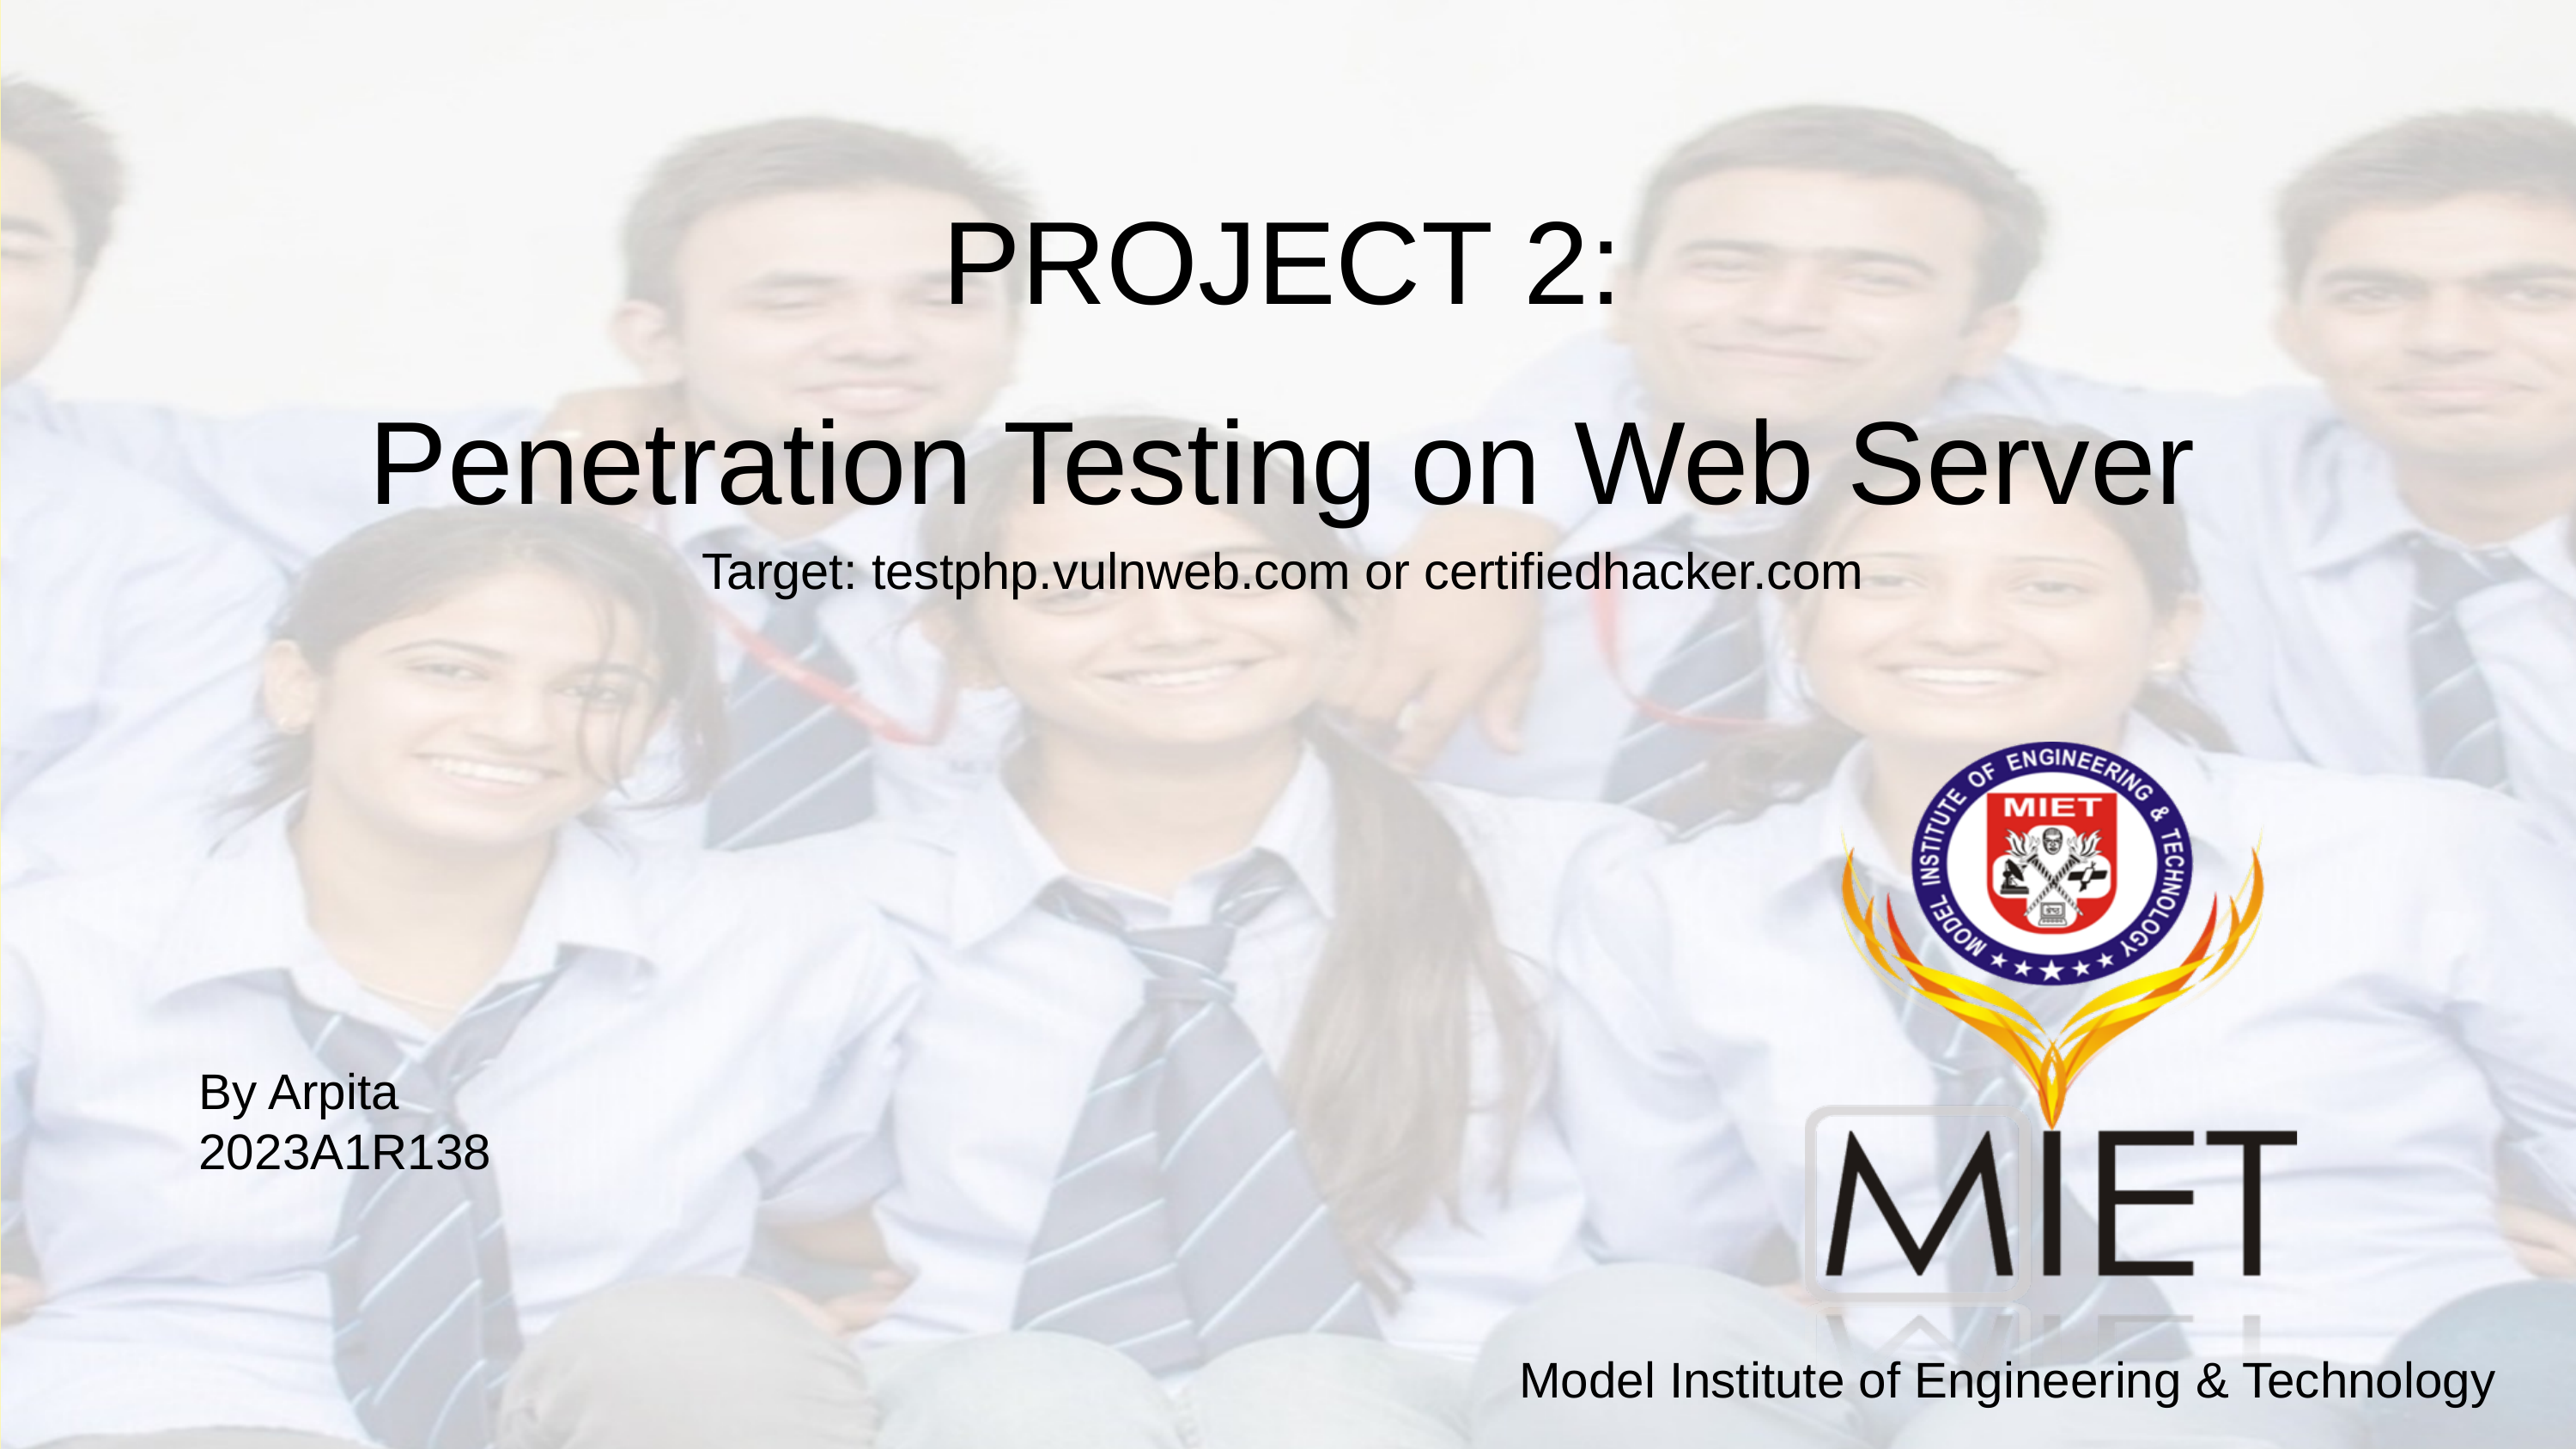

PROJECT 2:
Penetration Testing on Web Server
Target: testphp.vulnweb.com or certifiedhacker.com

By Arpita
2023A1R138
Model Institute of Engineering & Technology